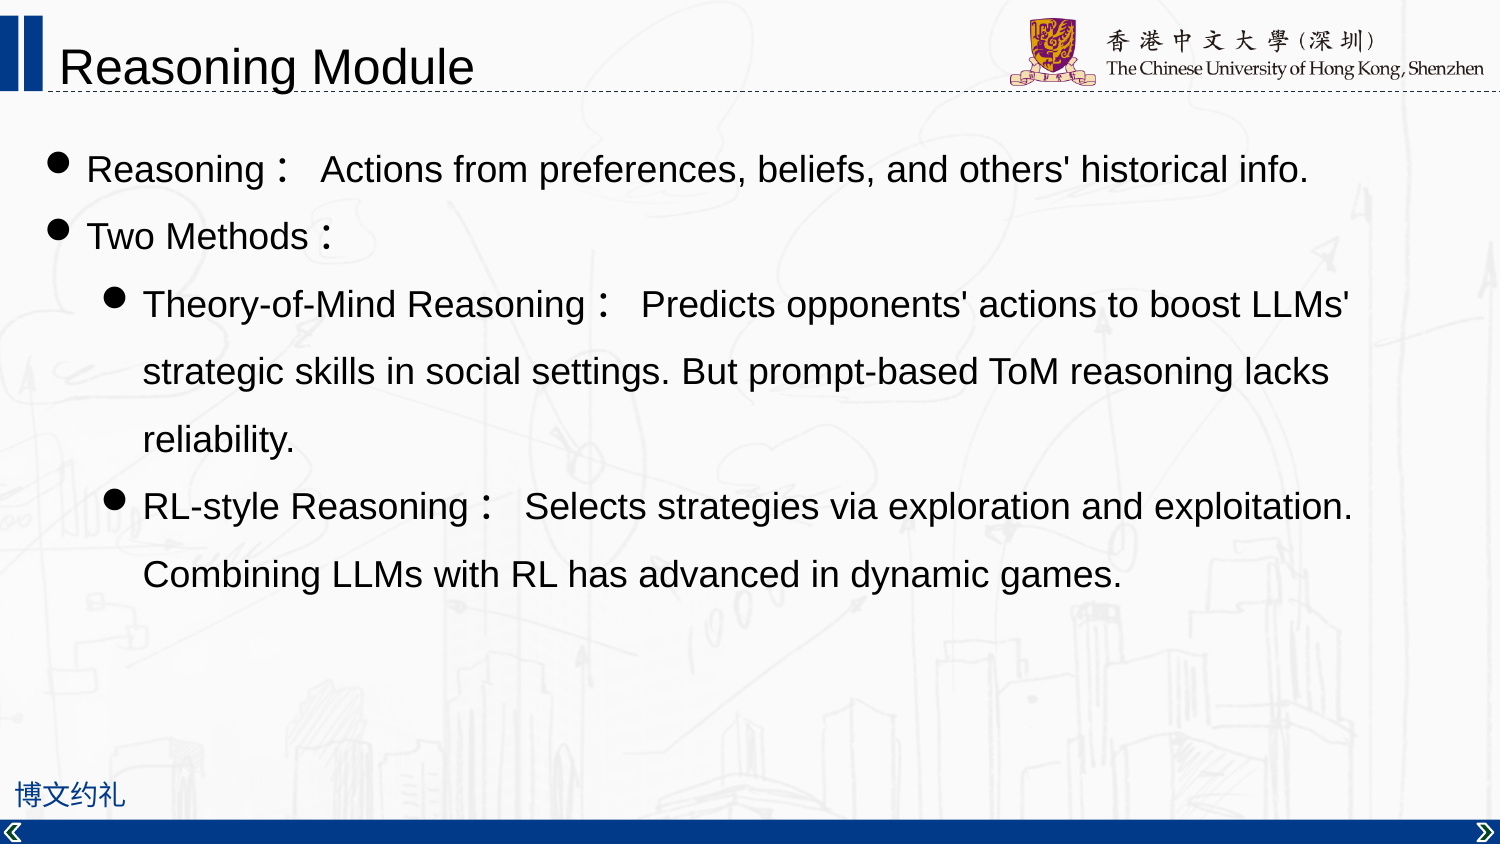

Reasoning Module
Reasoning：Actions from preferences, beliefs, and others' historical info.
Two Methods：
Theory-of-Mind Reasoning：Predicts opponents' actions to boost LLMs' strategic skills in social settings. But prompt-based ToM reasoning lacks reliability.
RL-style Reasoning：Selects strategies via exploration and exploitation. Combining LLMs with RL has advanced in dynamic games.